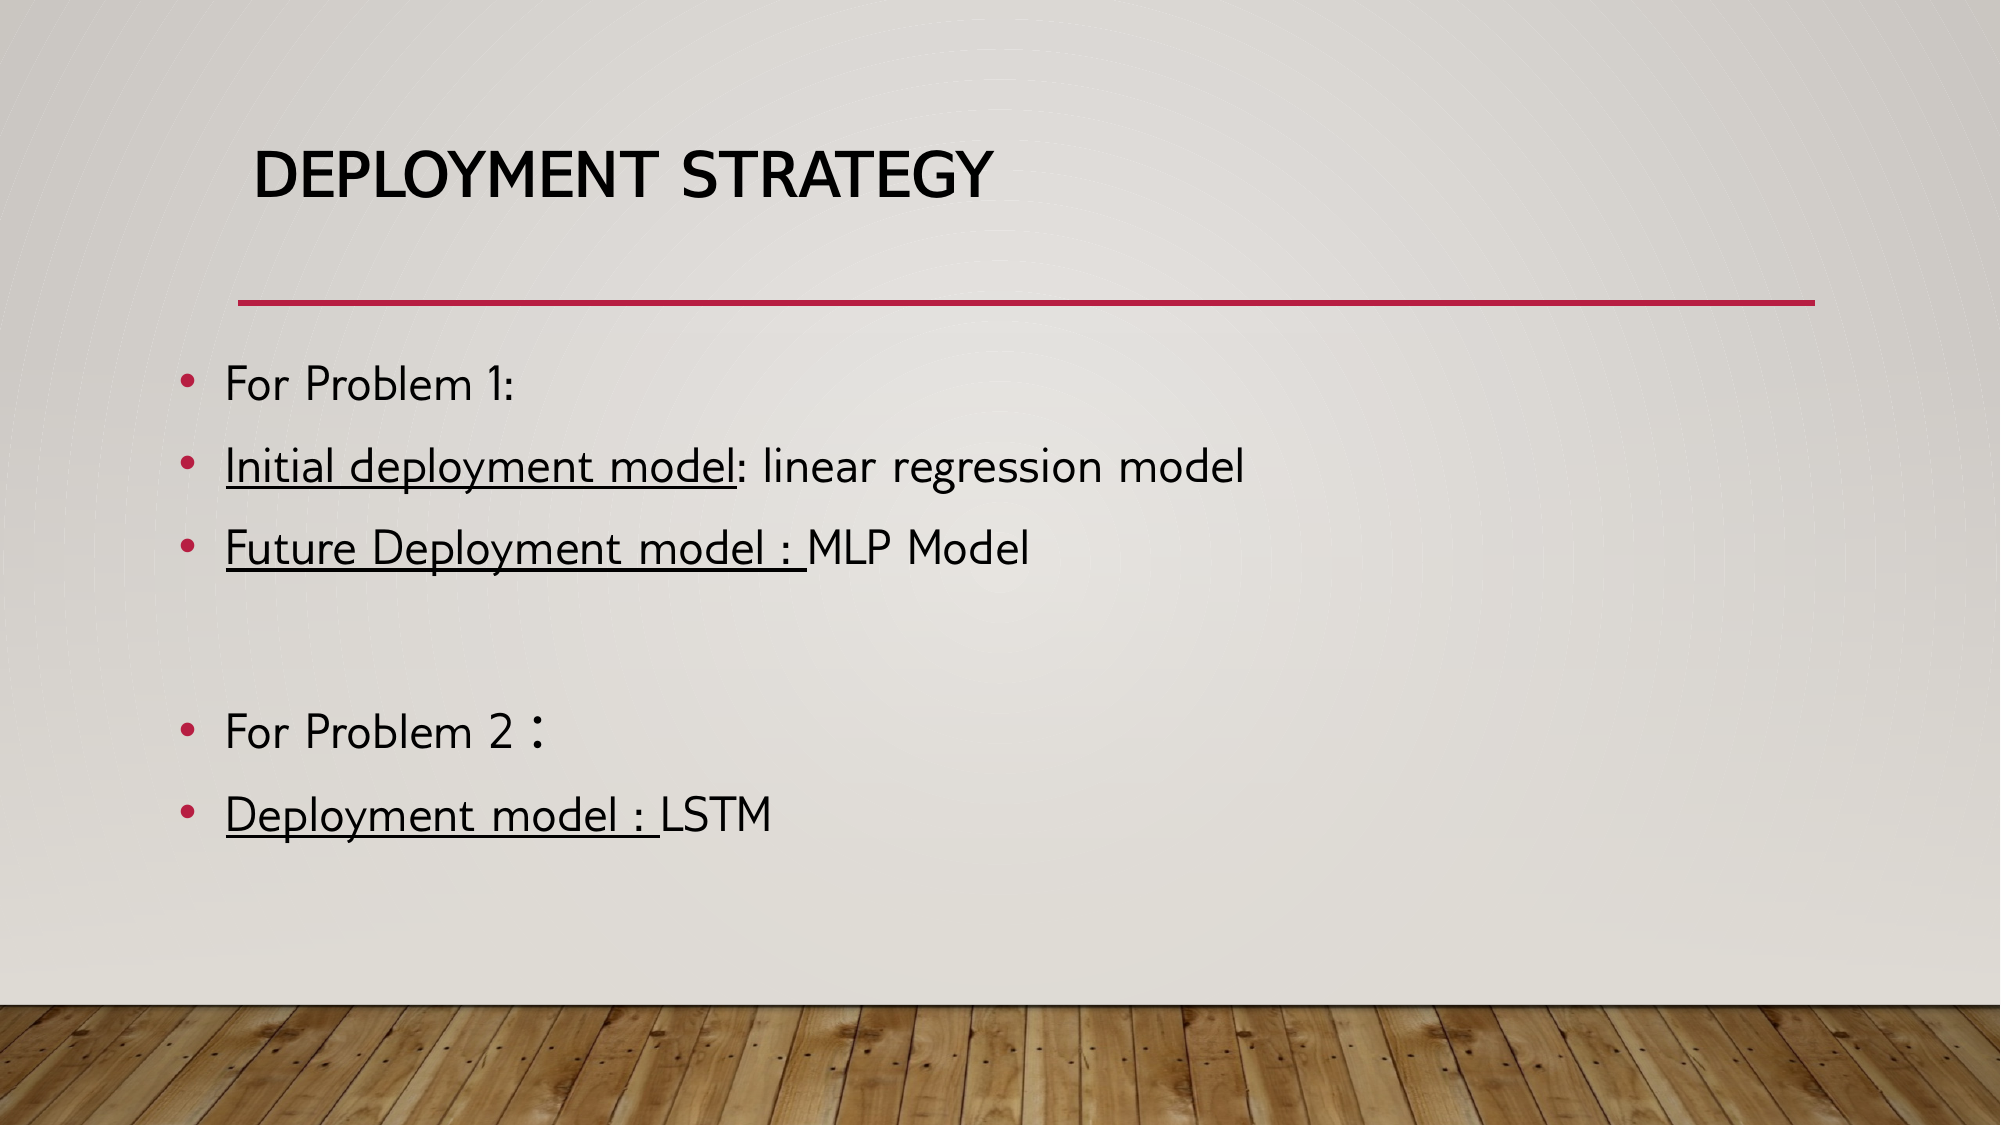

# Deployment strategy
For Problem 1:
Initial deployment model: linear regression model
Future Deployment model : MLP Model

For Problem 2：
Deployment model : LSTM